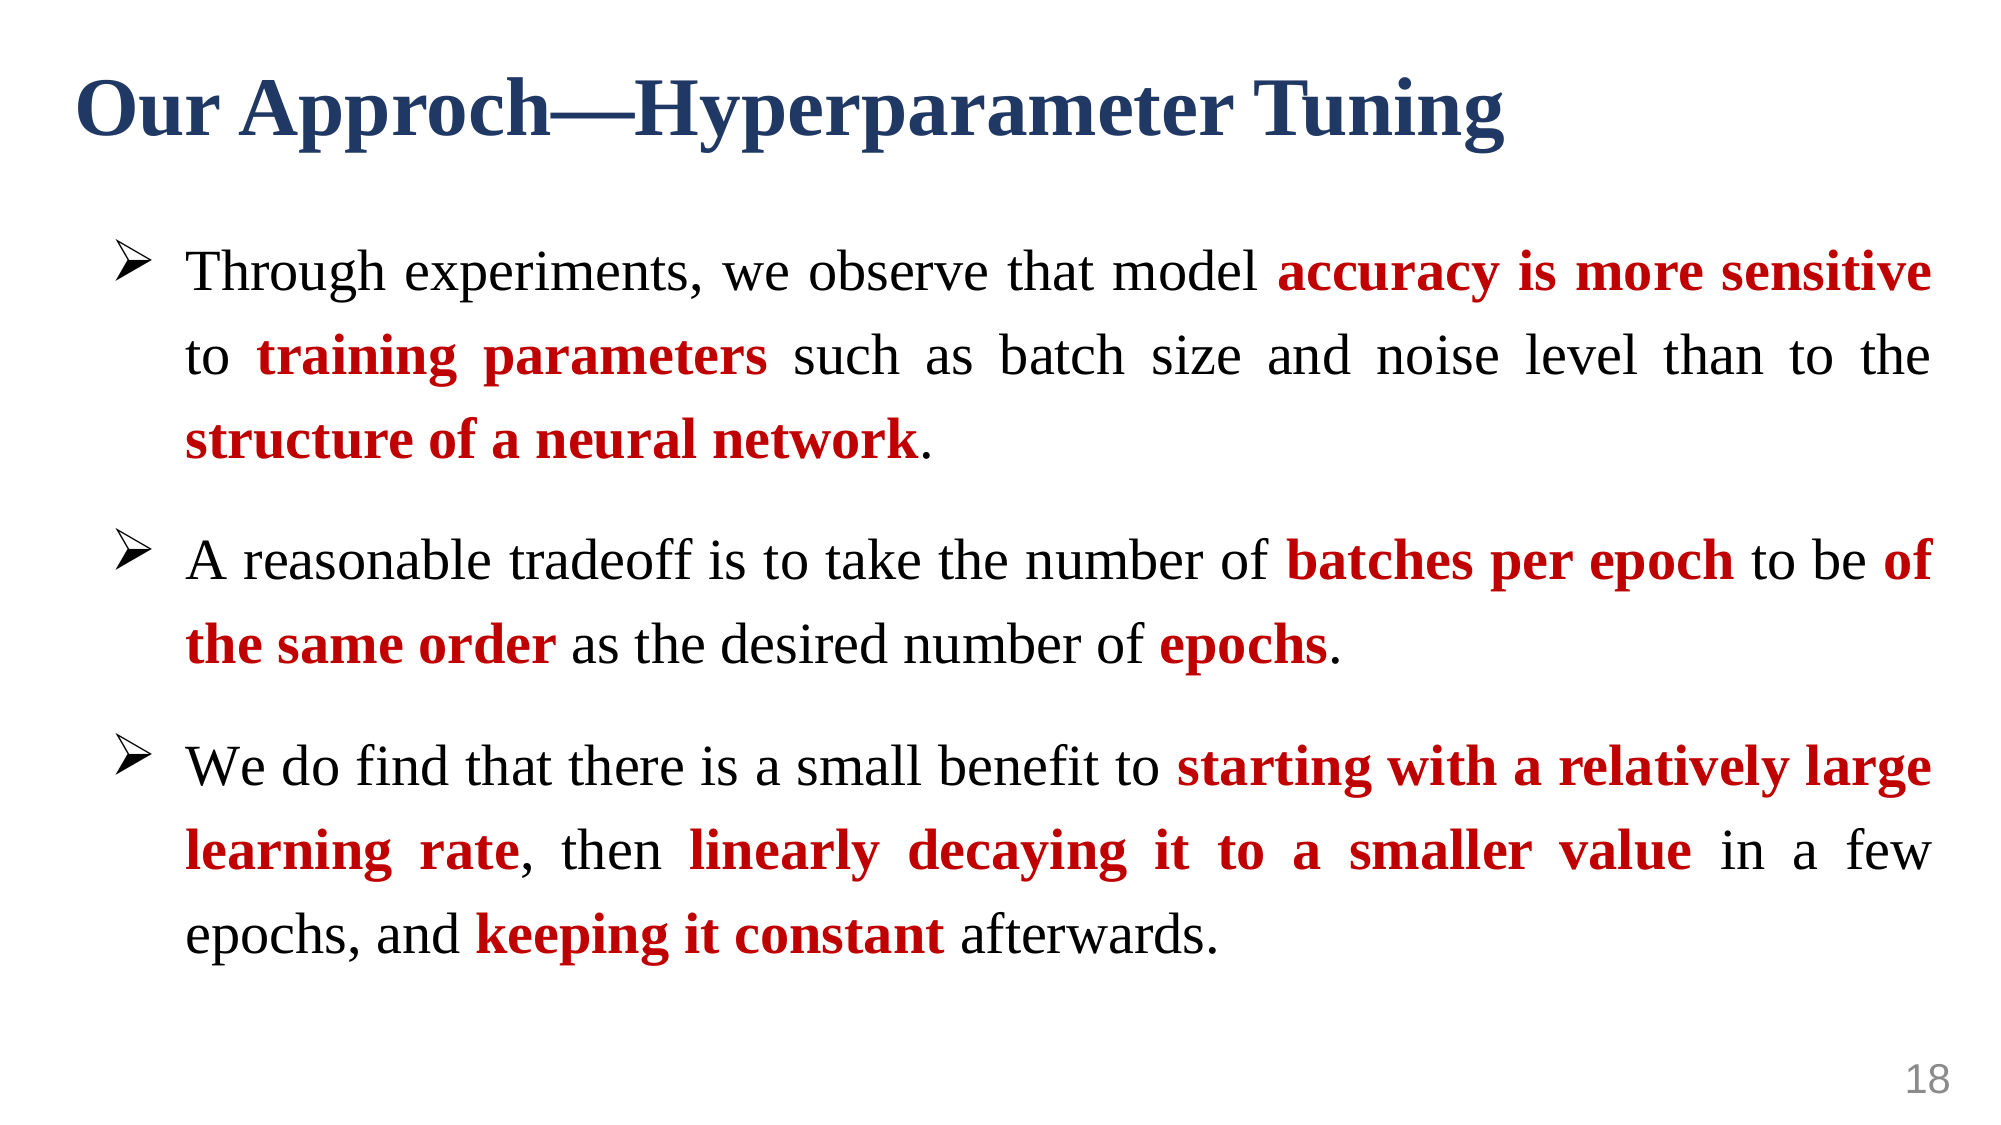

Our Approch—Hyperparameter Tuning
Through experiments, we observe that model accuracy is more sensitive to training parameters such as batch size and noise level than to the structure of a neural network.
A reasonable tradeoff is to take the number of batches per epoch to be of the same order as the desired number of epochs.
We do find that there is a small benefit to starting with a relatively large learning rate, then linearly decaying it to a smaller value in a few epochs, and keeping it constant afterwards.
18